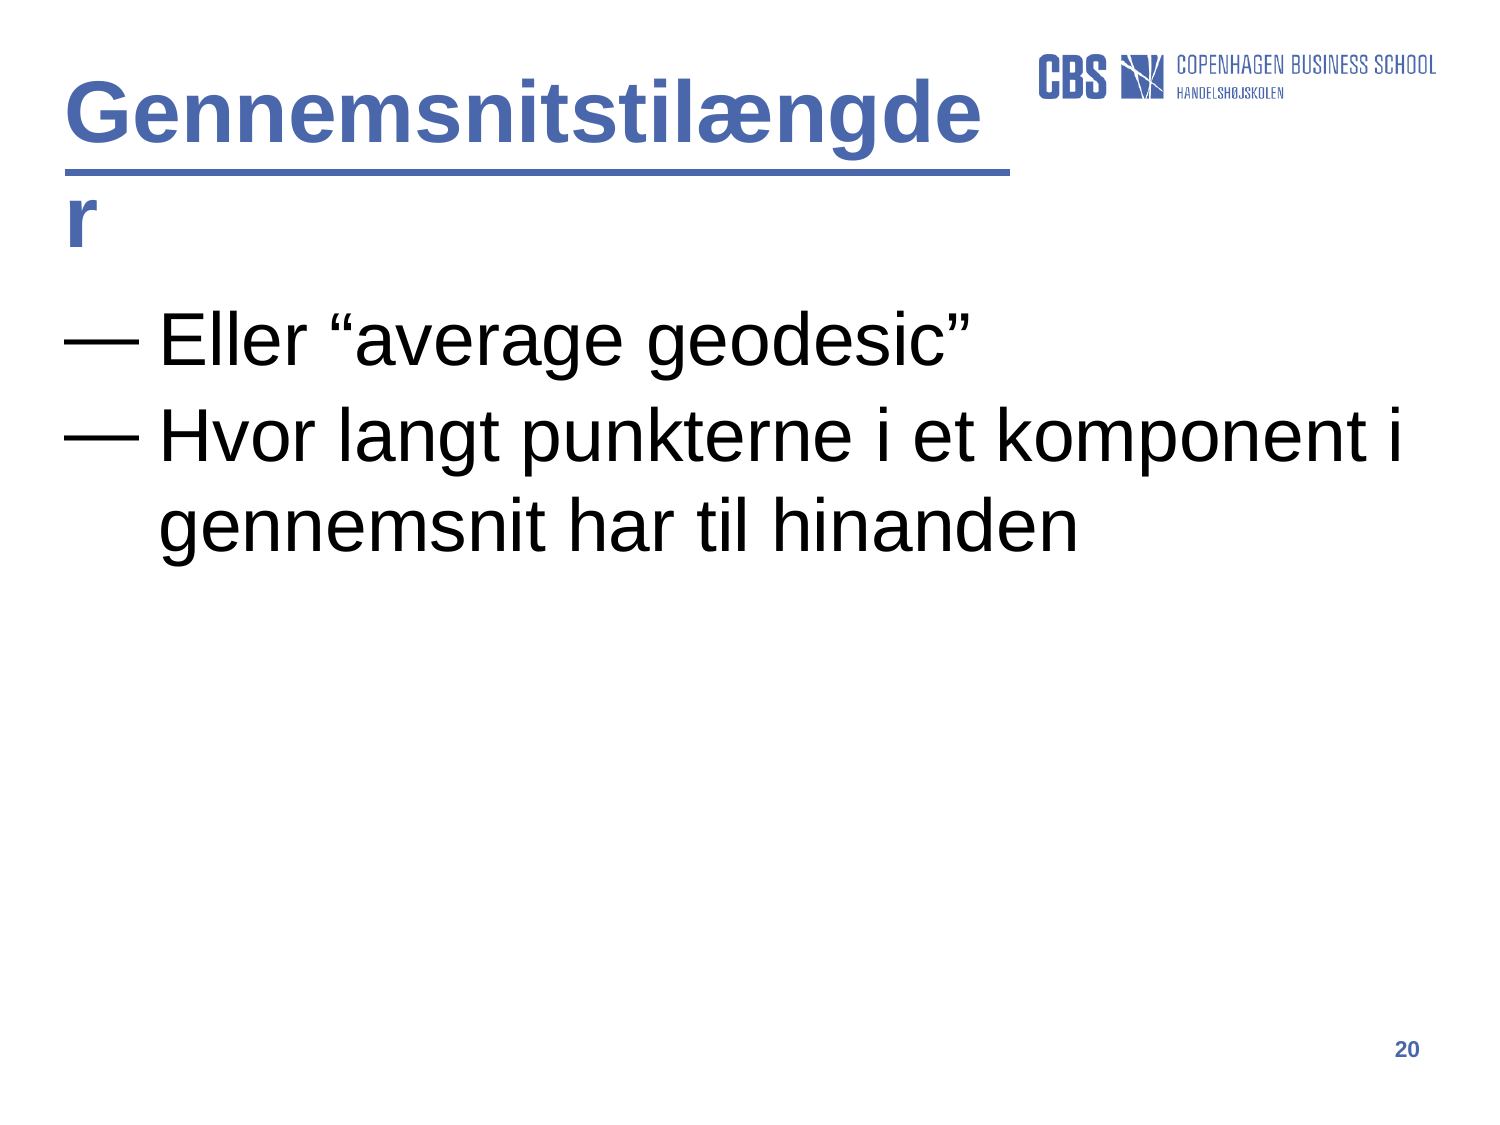

Gennemsnitstilængder
Eller “average geodesic”
Hvor langt punkterne i et komponent i gennemsnit har til hinanden